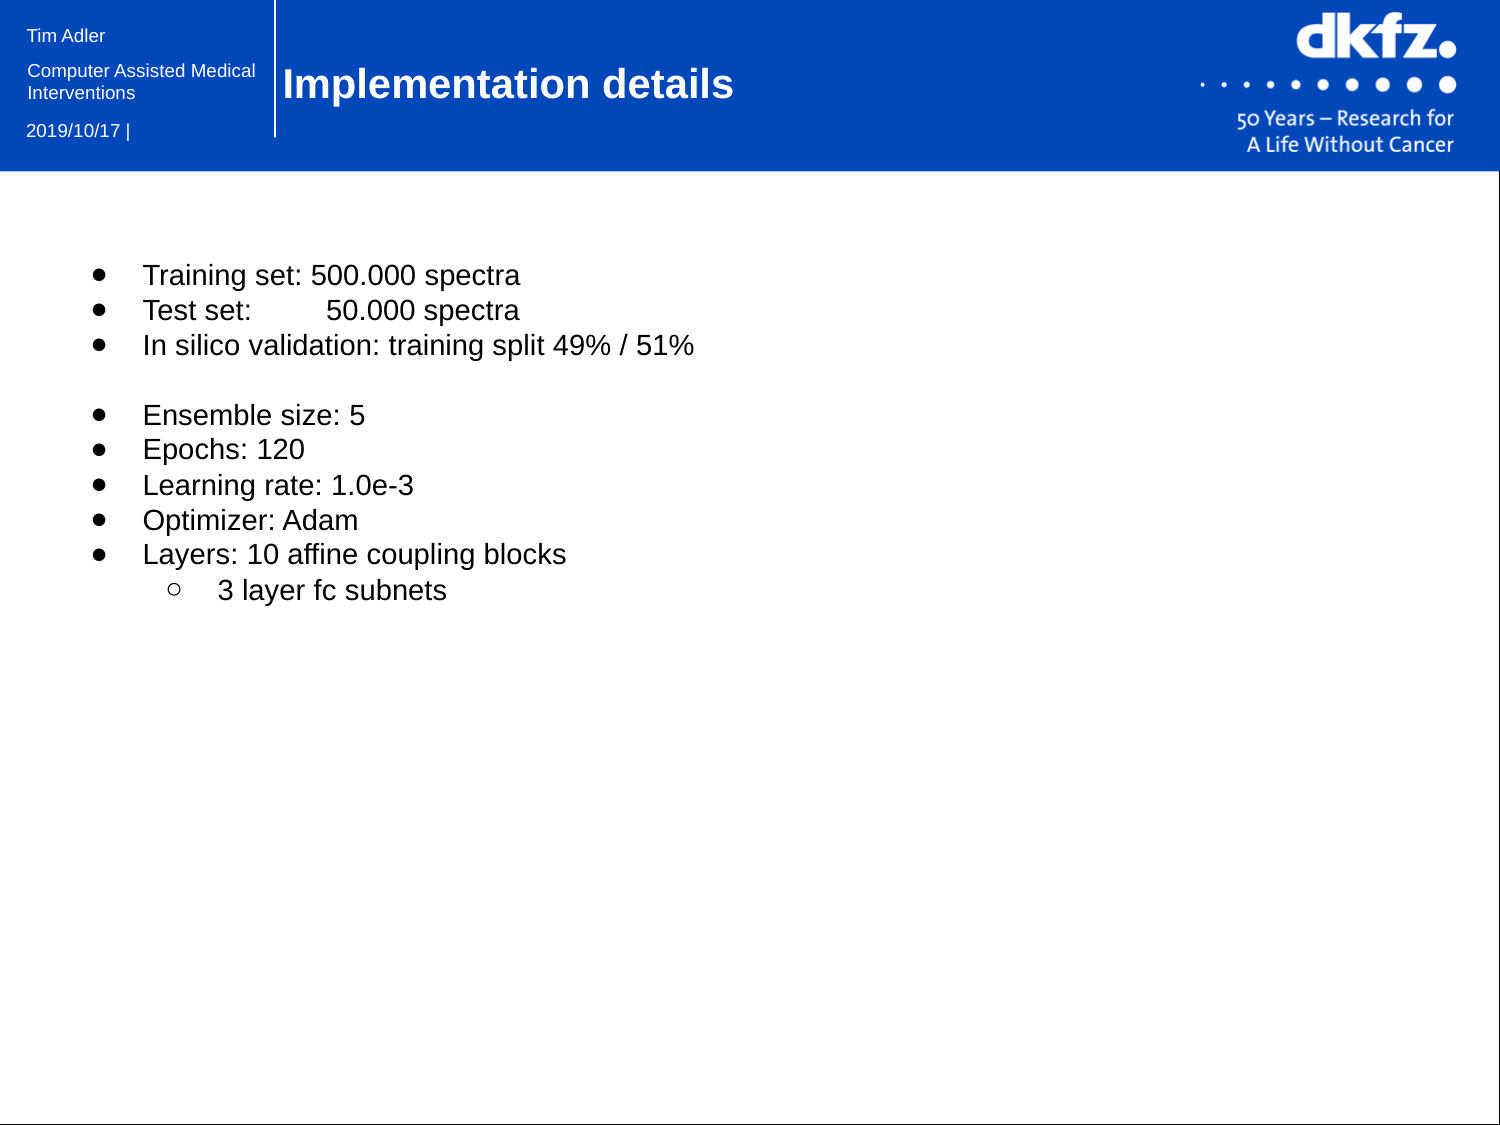

# Implementation details
17
Training set: 500.000 spectra
Test set:         50.000 spectra
In silico validation: training split 49% / 51%
Ensemble size: 5
Epochs: 120
Learning rate: 1.0e-3
Optimizer: Adam
Layers: 10 affine coupling blocks
3 layer fc subnets